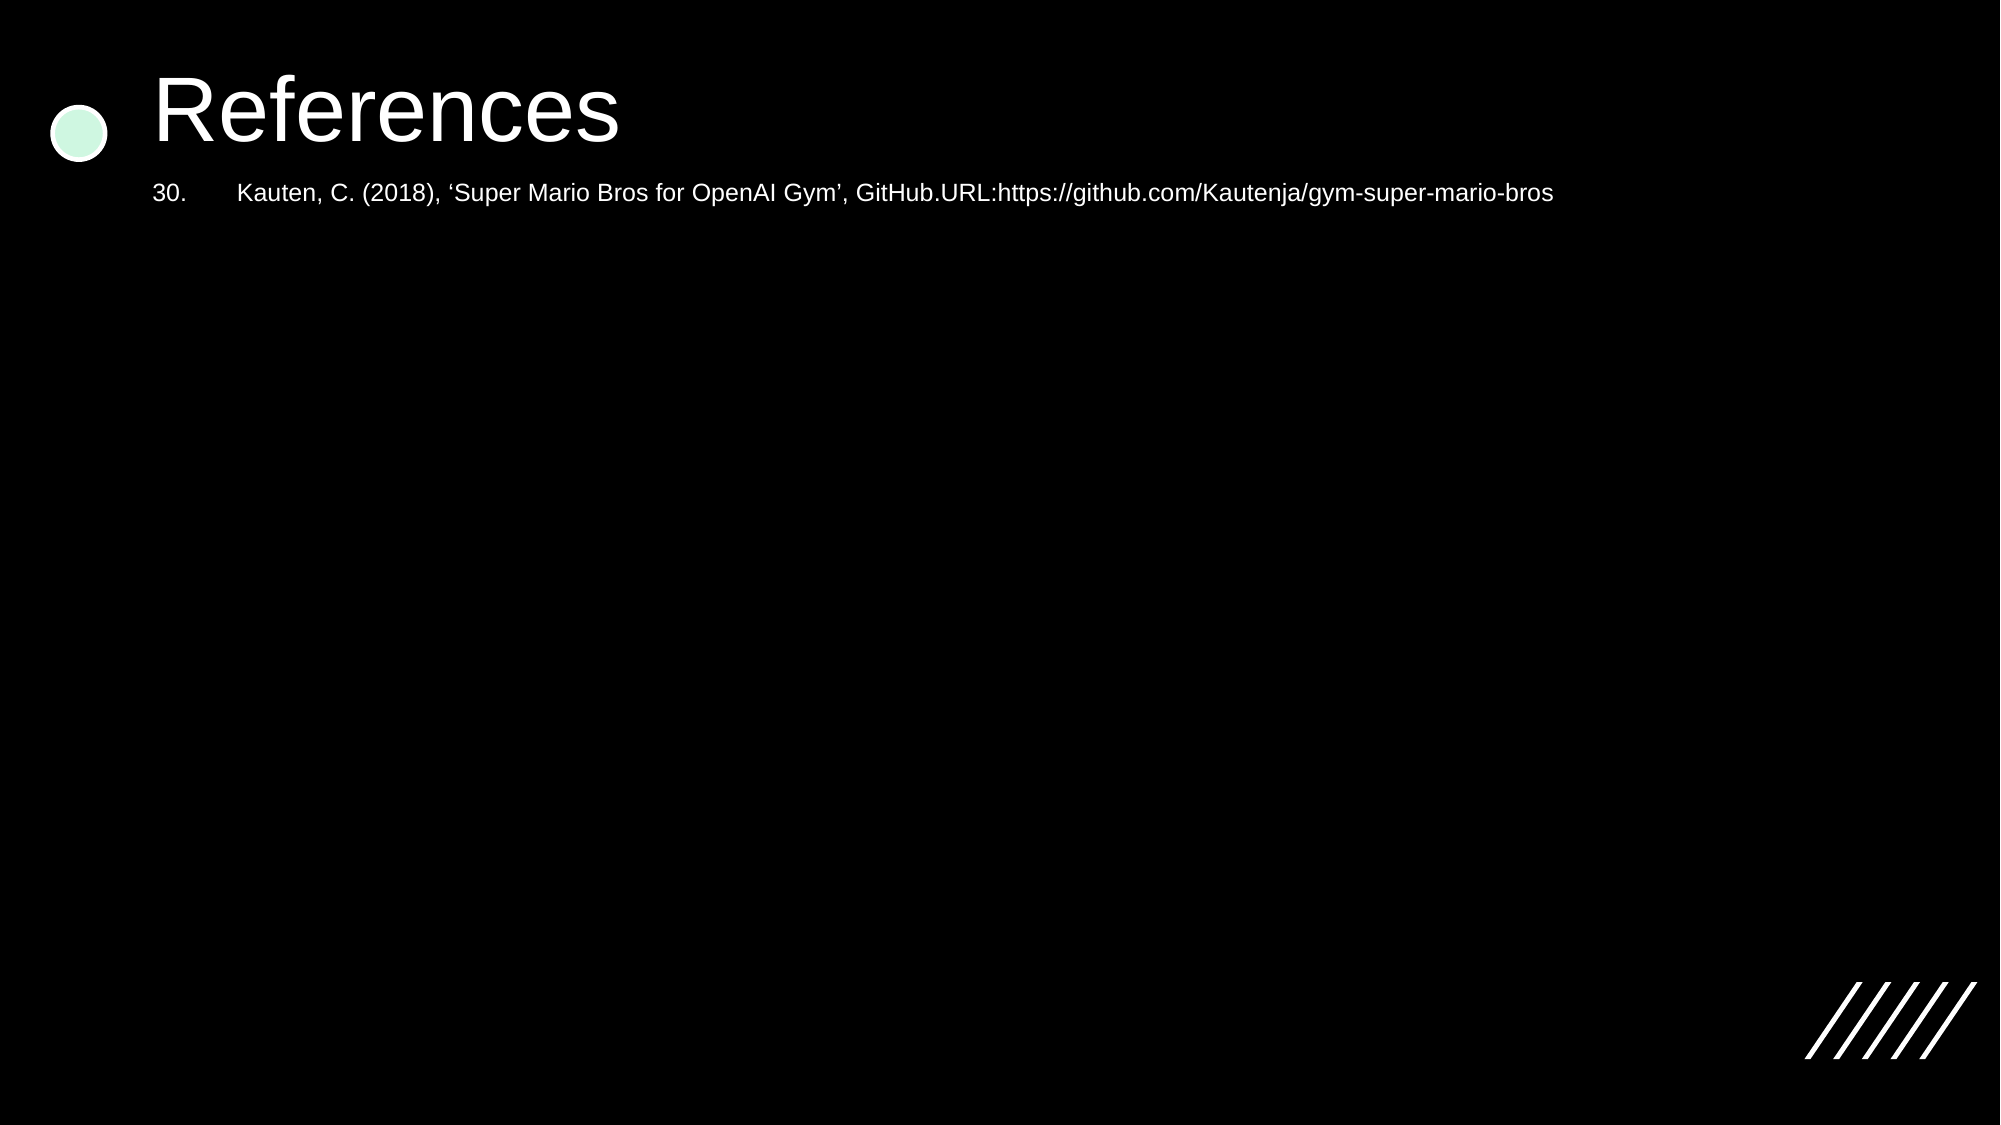

# References
Kauten, C. (2018), ‘Super Mario Bros for OpenAI Gym’, GitHub.URL:https://github.com/Kautenja/gym-super-mario-bros